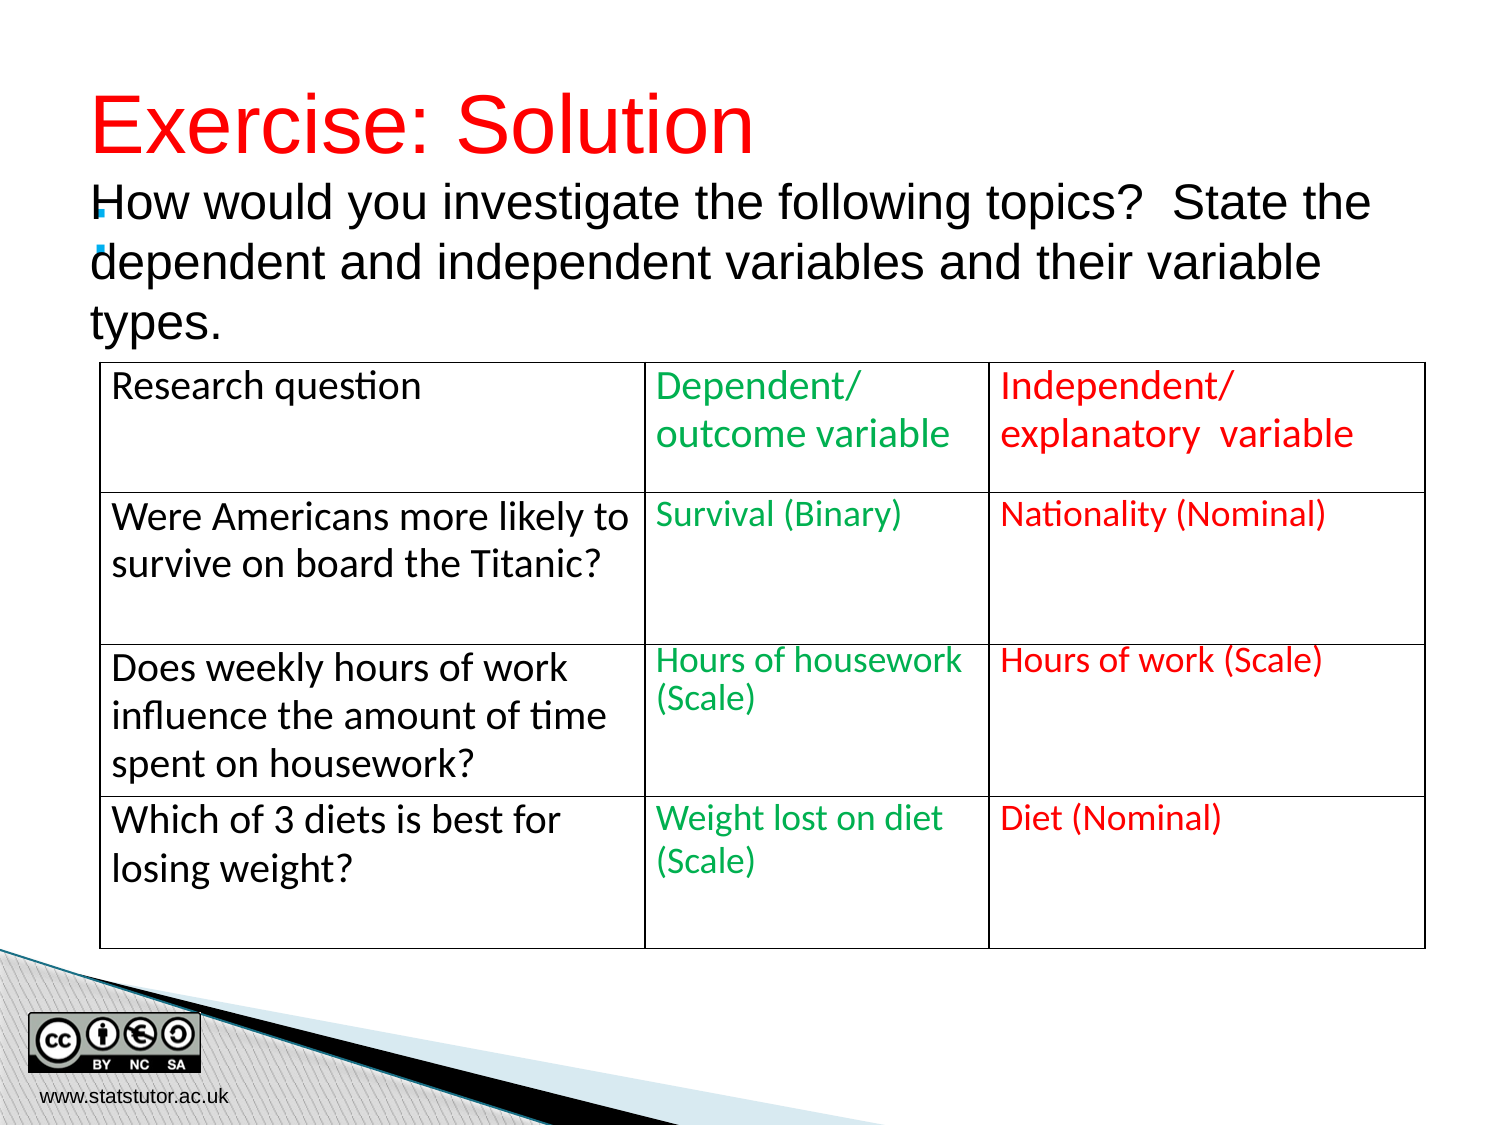

Exercise: Solution
:
How would you investigate the following topics?  State the dependent and independent variables and their variable types.
| Research question | Dependent/ outcome variable | Independent/ explanatory variable |
| --- | --- | --- |
| Were Americans more likely to survive on board the Titanic? | Survival (Binary) | Nationality (Nominal) |
| Does weekly hours of work influence the amount of time spent on housework? | Hours of housework (Scale) | Hours of work (Scale) |
| Which of 3 diets is best for losing weight? | Weight lost on diet (Scale) | Diet (Nominal) |

www.statstutor.ac.uk